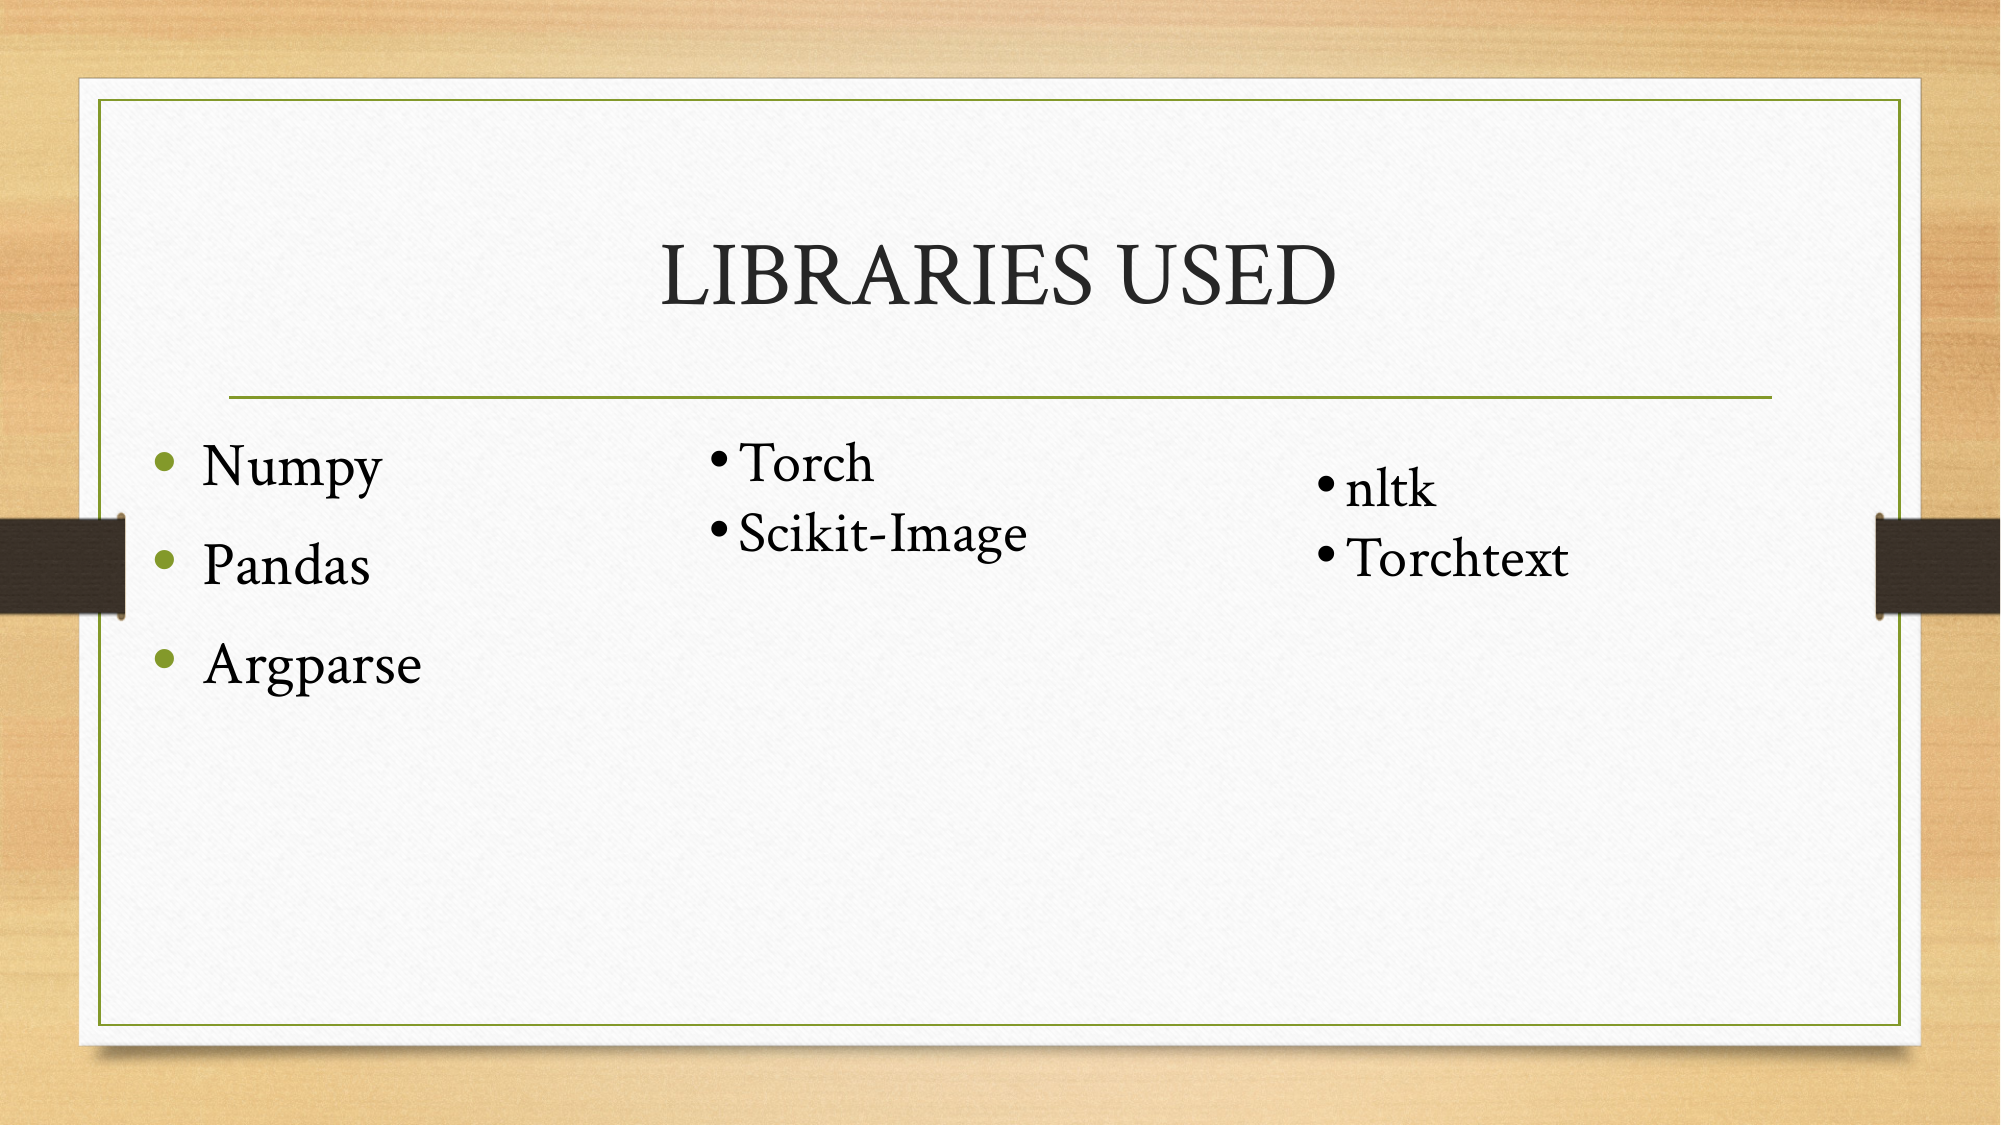

# LIBRARIES USED
Numpy
Pandas
Argparse

Torch
Scikit-Image
nltk
Torchtext